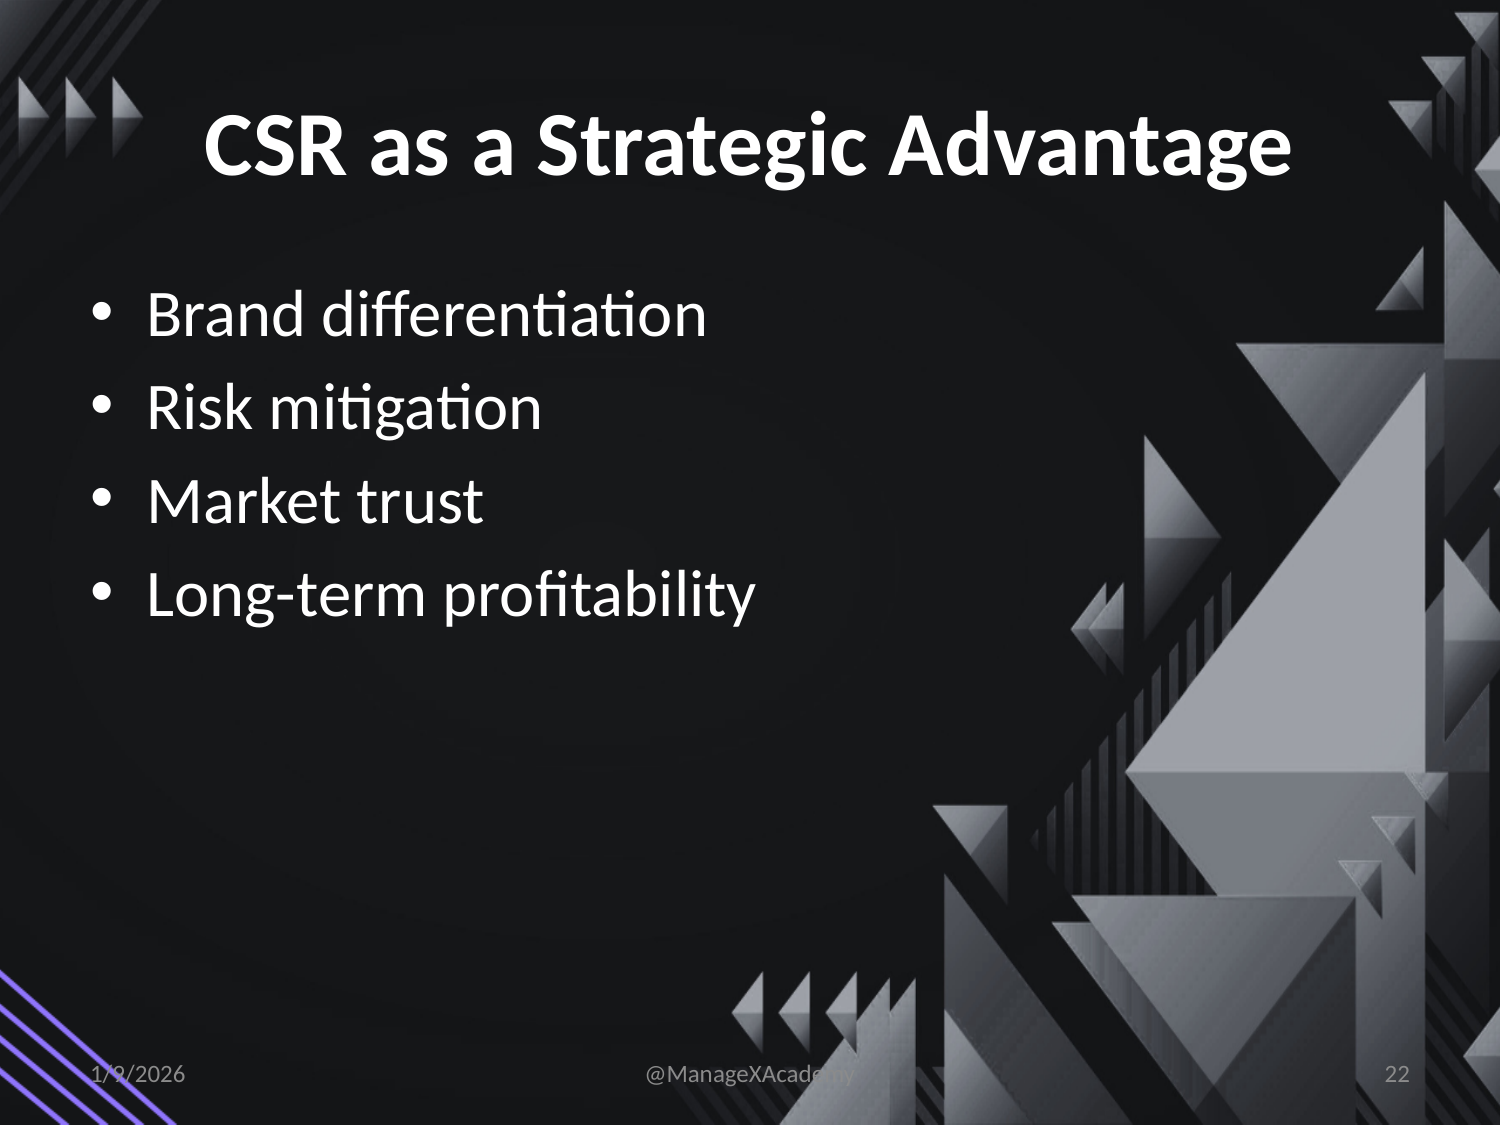

# CSR as a Strategic Advantage
Brand differentiation
Risk mitigation
Market trust
Long-term profitability

1/9/2026
@ManageXAcademy
22